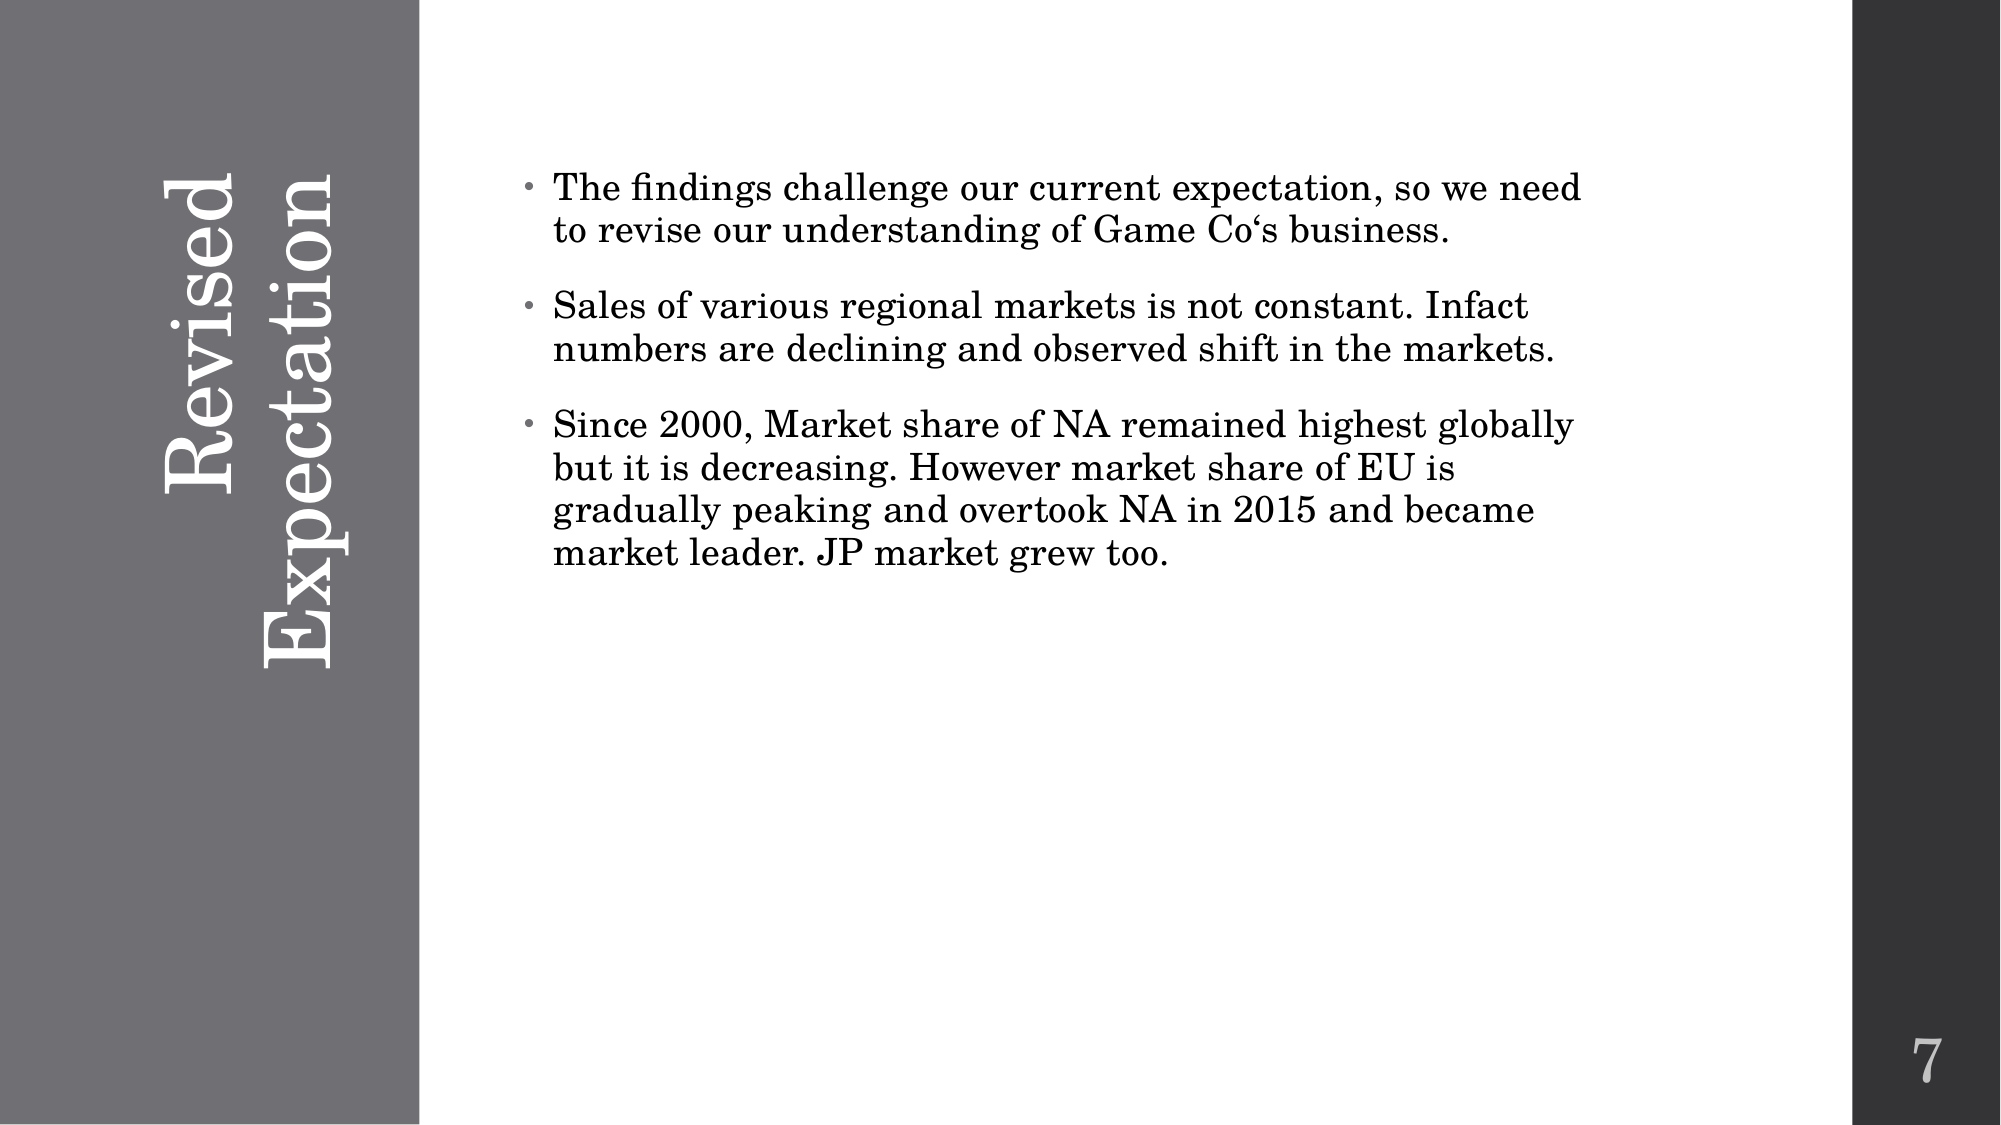

The findings challenge our current expectation, so we need to revise our understanding of Game Co‘s business.
Sales of various regional markets is not constant. Infact numbers are declining and observed shift in the markets.
Since 2000, Market share of NA remained highest globally but it is decreasing. However market share of EU is gradually peaking and overtook NA in 2015 and became market leader. JP market grew too.

# Revised Expectation
7